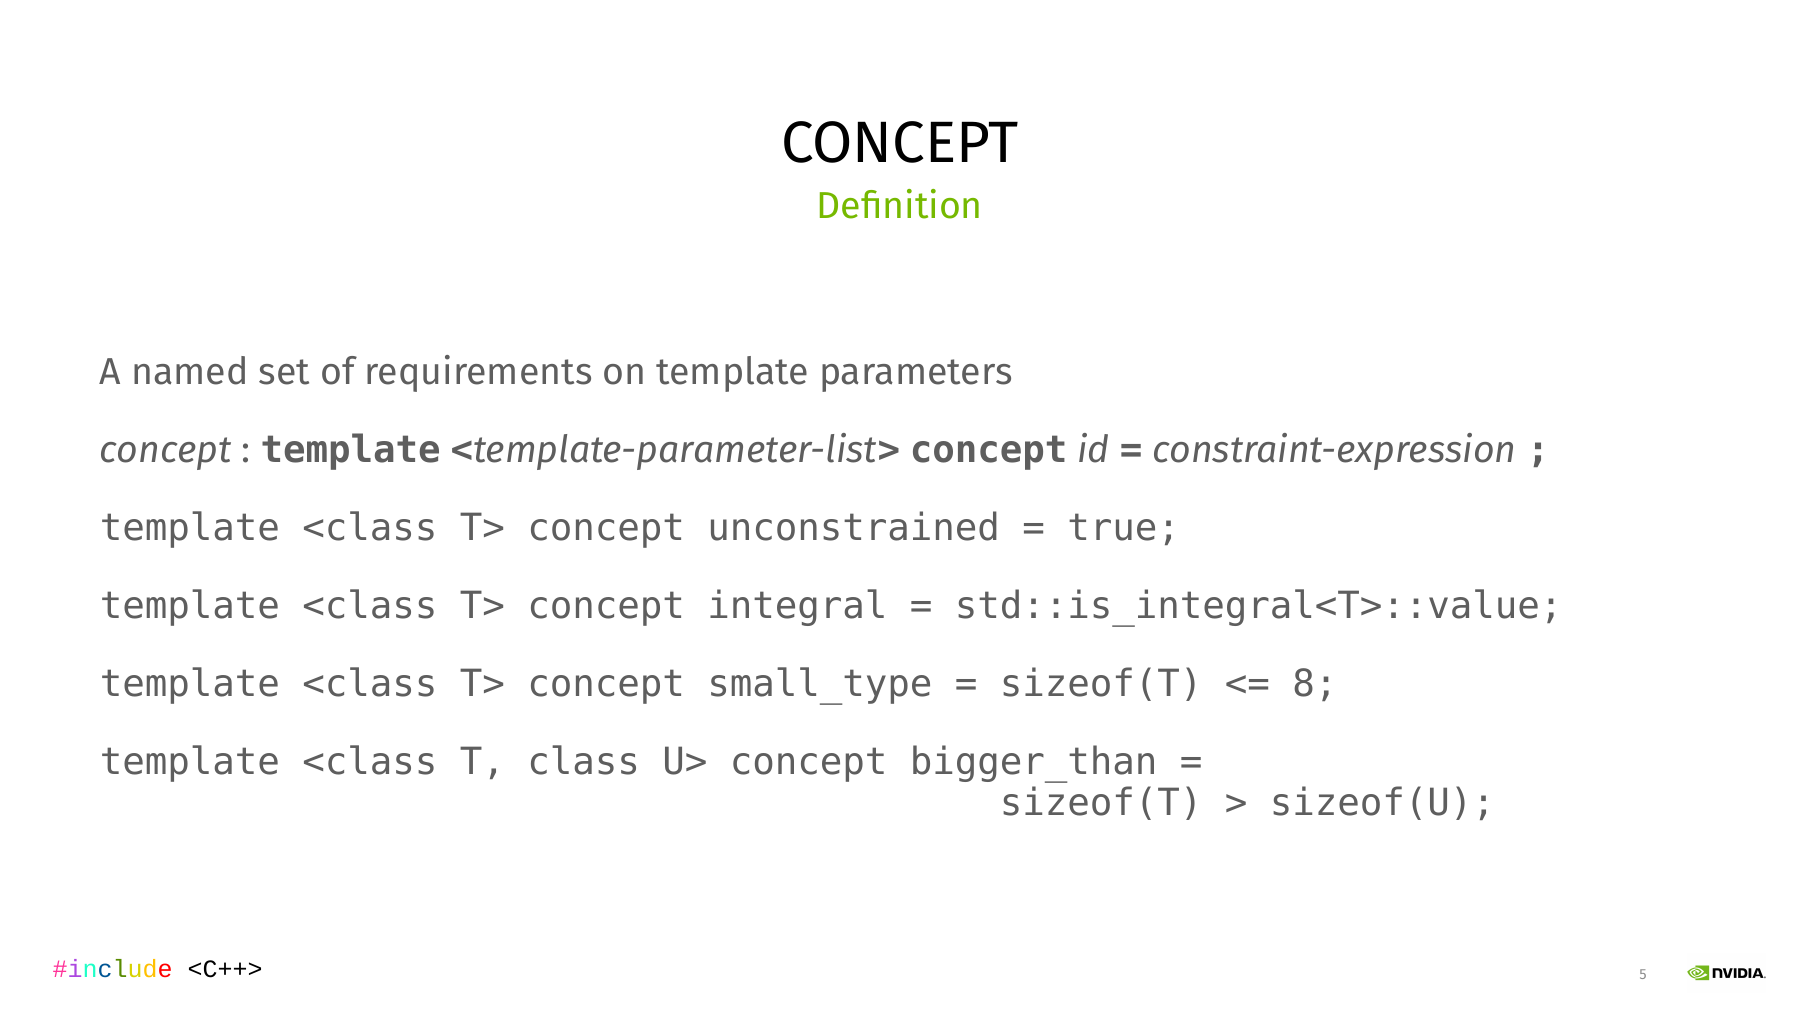

# Concept
Definition
A named set of requirements on template parameters
concept : template <template-parameter-list> concept id = constraint-expression ;
template <class T> concept unconstrained = true;
template <class T> concept integral = std::is_integral<T>::value;
template <class T> concept small_type = sizeof(T) <= 8;
template <class T, class U> concept bigger_than =
						sizeof(T) > sizeof(U);